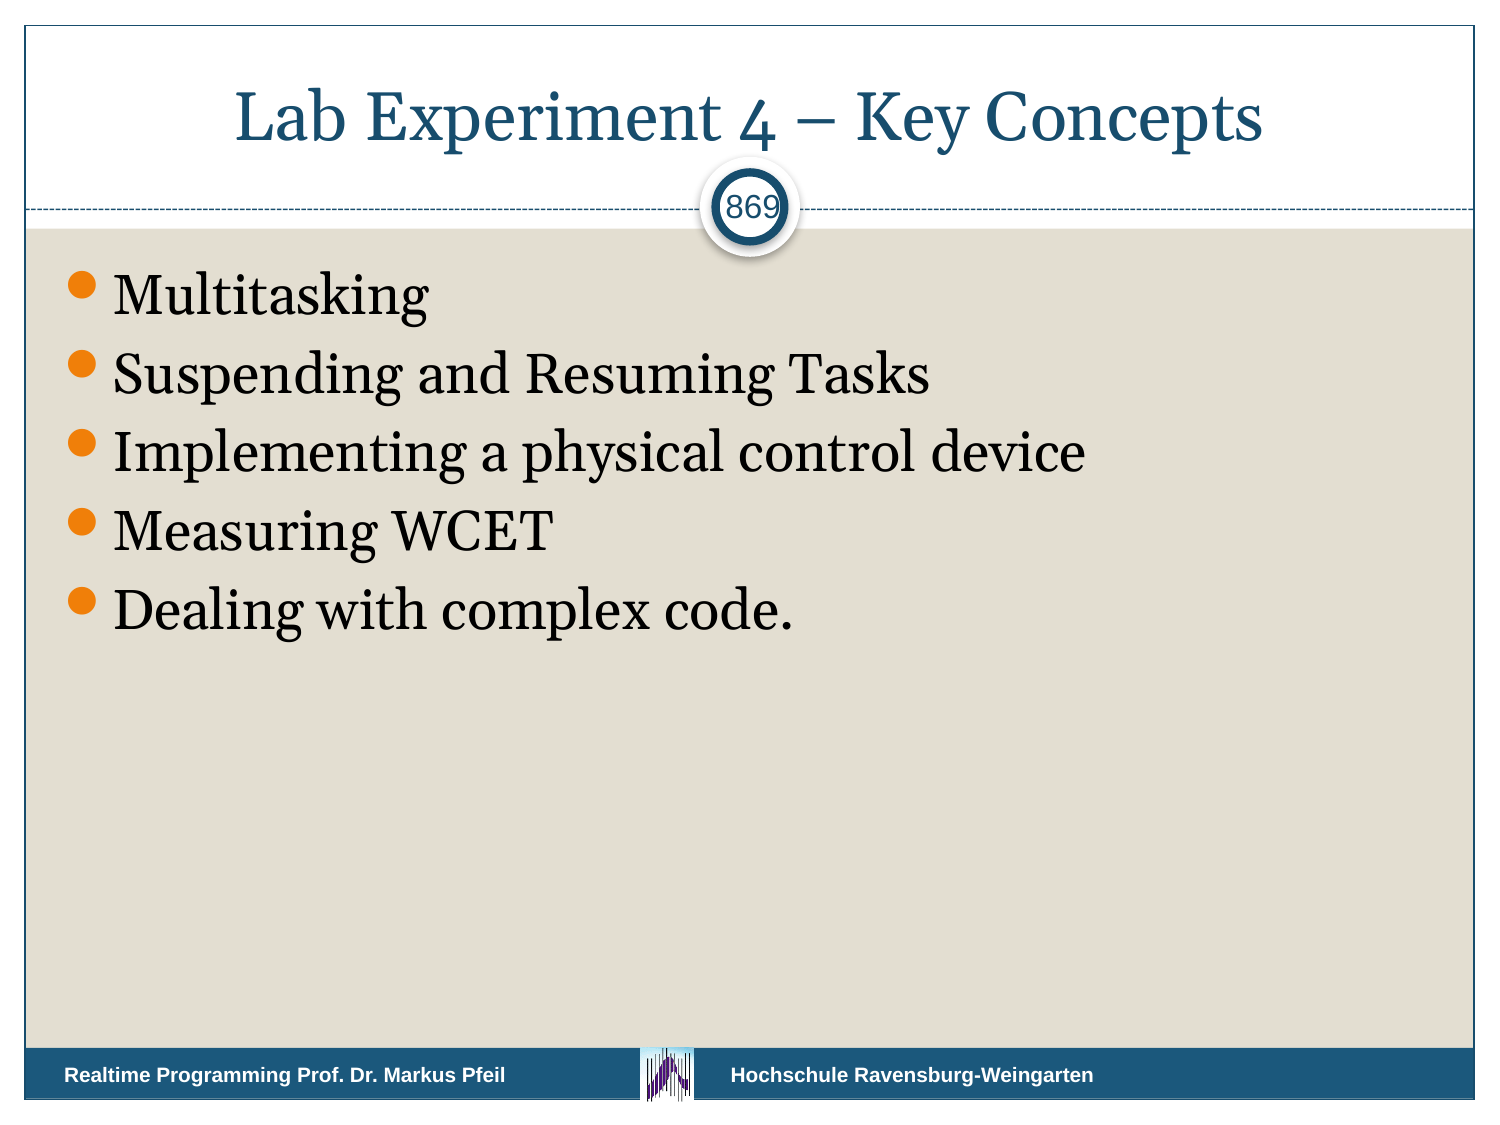

# Lab Experiment 4 – Key Concepts
869
Multitasking
Suspending and Resuming Tasks
Implementing a physical control device
Measuring WCET
Dealing with complex code.
Realtime Programming Prof. Dr. Markus Pfeil